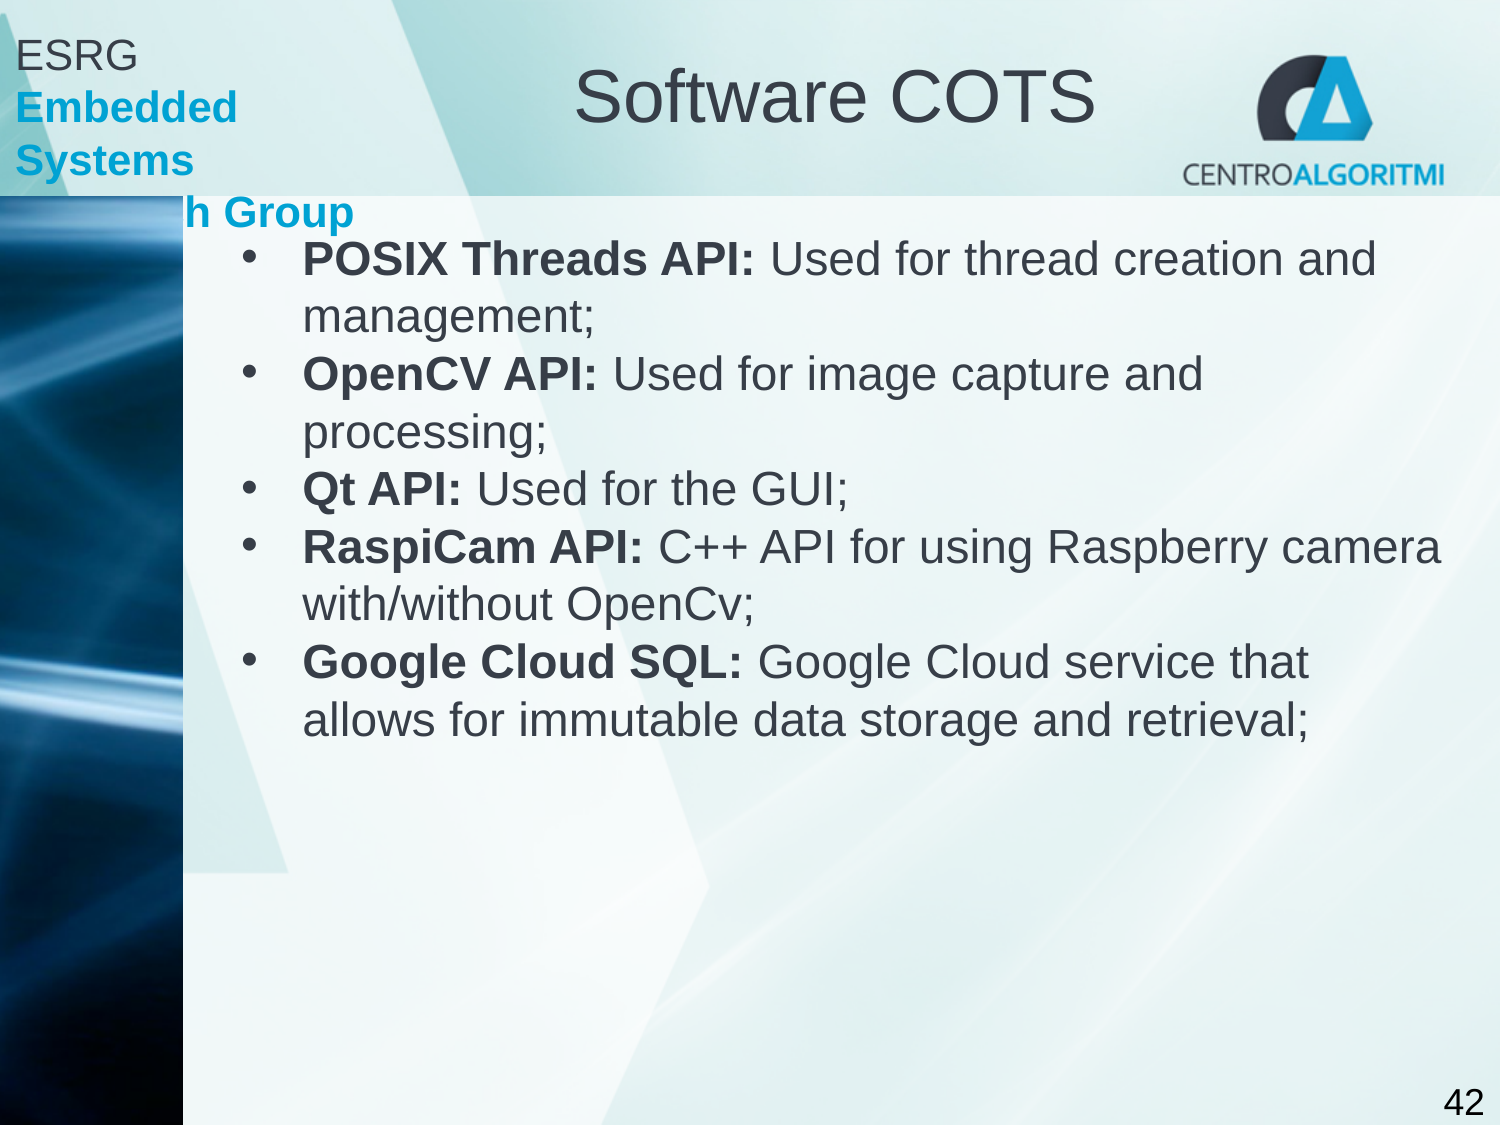

# Software COTS
POSIX Threads API: Used for thread creation and management;
OpenCV API: Used for image capture and processing;
Qt API: Used for the GUI;
RaspiCam API: C++ API for using Raspberry camera with/without OpenCv;
Google Cloud SQL: Google Cloud service that allows for immutable data storage and retrieval;
42